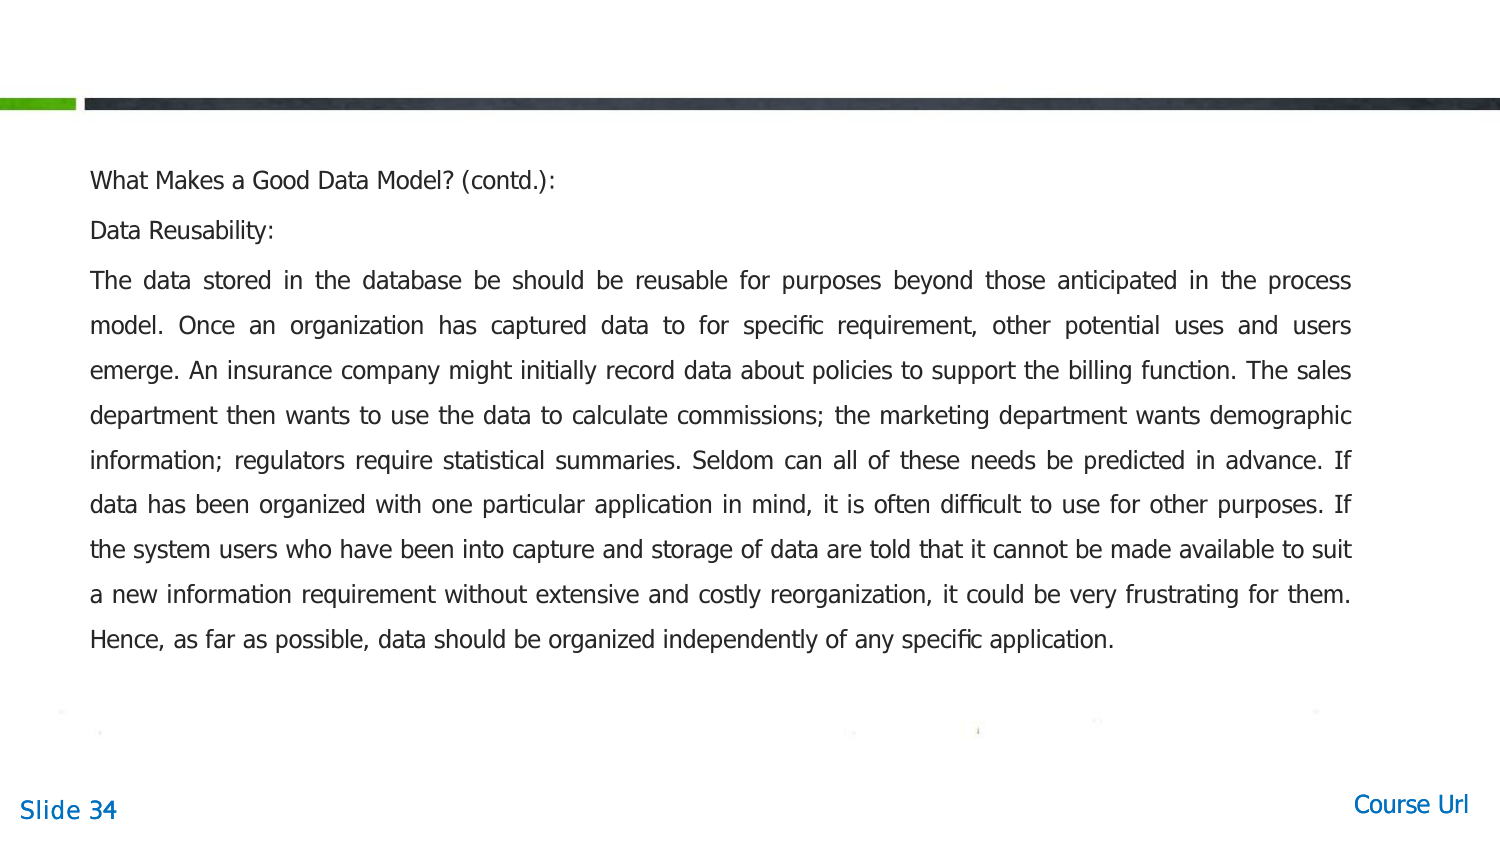

#

What Makes a Good Data Model? (contd.):
Data Reusability:
The data stored in the database be should be reusable for purposes beyond those anticipated in the process model. Once an organization has captured data to for specific requirement, other potential uses and users emerge. An insurance company might initially record data about policies to support the billing function. The sales department then wants to use the data to calculate commissions; the marketing department wants demographic information; regulators require statistical summaries. Seldom can all of these needs be predicted in advance. If data has been organized with one particular application in mind, it is often difficult to use for other purposes. If the system users who have been into capture and storage of data are told that it cannot be made available to suit a new information requirement without extensive and costly reorganization, it could be very frustrating for them. Hence, as far as possible, data should be organized independently of any specific application.